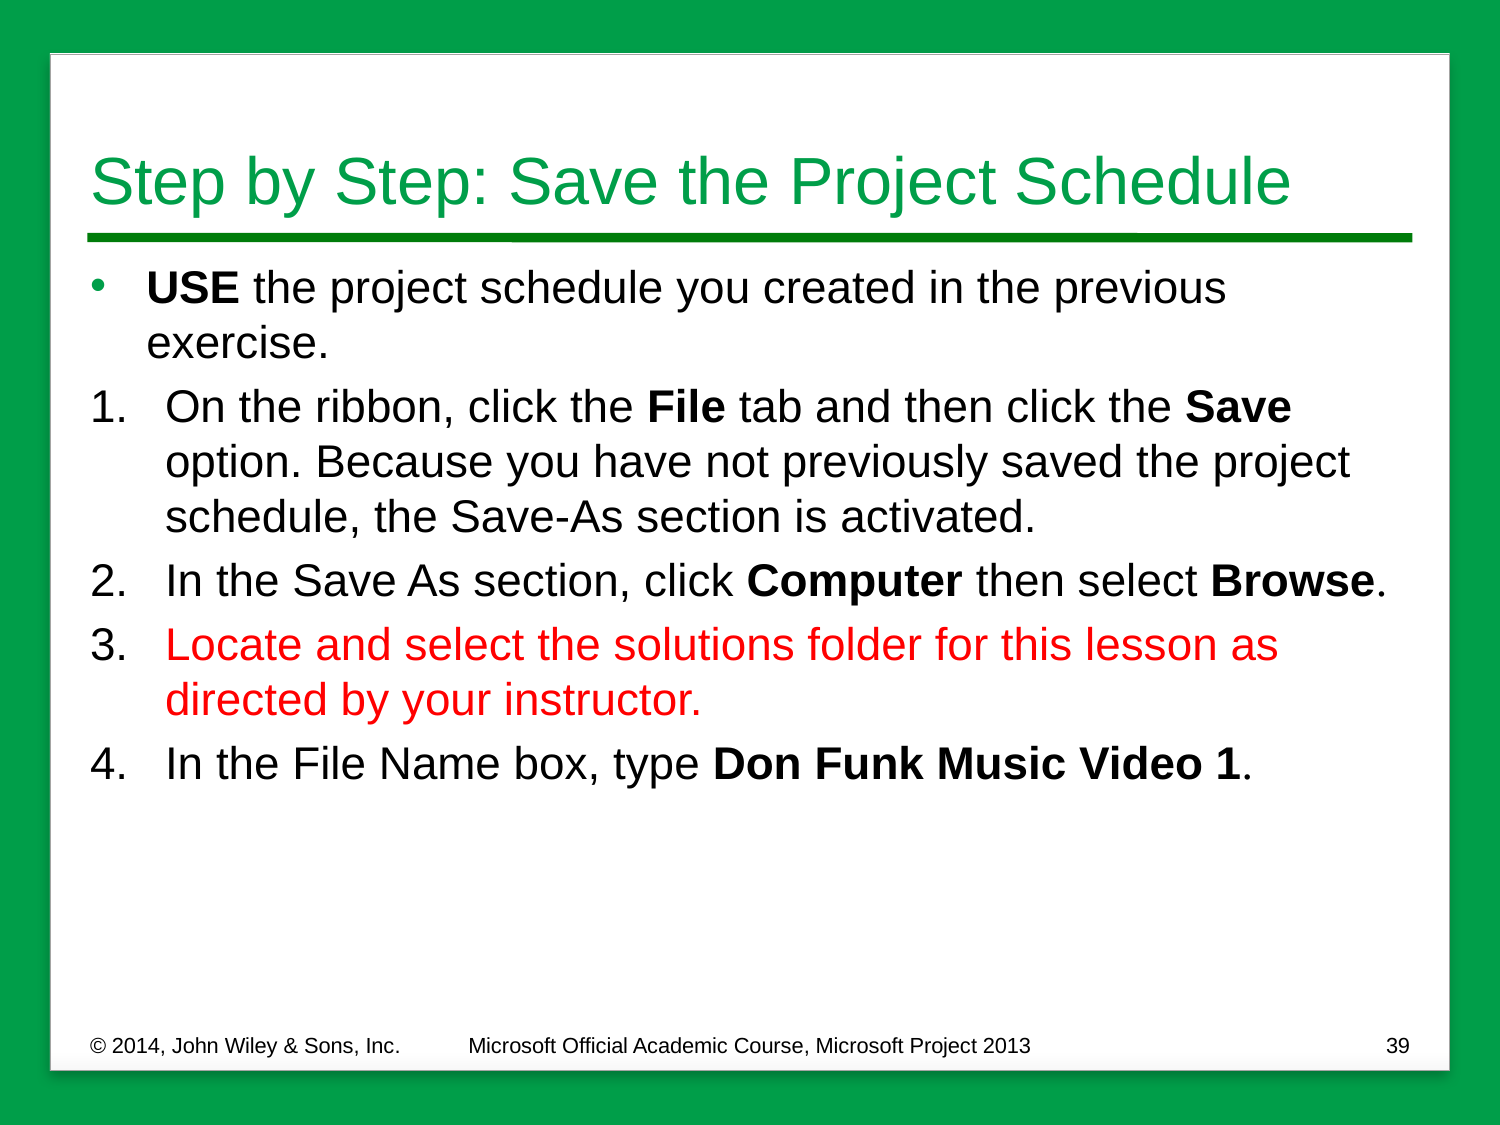

# Step by Step: Save the Project Schedule
USE the project schedule you created in the previous exercise.
1.	On the ribbon, click the File tab and then click the Save option. Because you have not previously saved the project schedule, the Save-As section is activated.
2.	In the Save As section, click Computer then select Browse.
3.	Locate and select the solutions folder for this lesson as directed by your instructor.
4.	In the File Name box, type Don Funk Music Video 1.
© 2014, John Wiley & Sons, Inc.
Microsoft Official Academic Course, Microsoft Project 2013
39